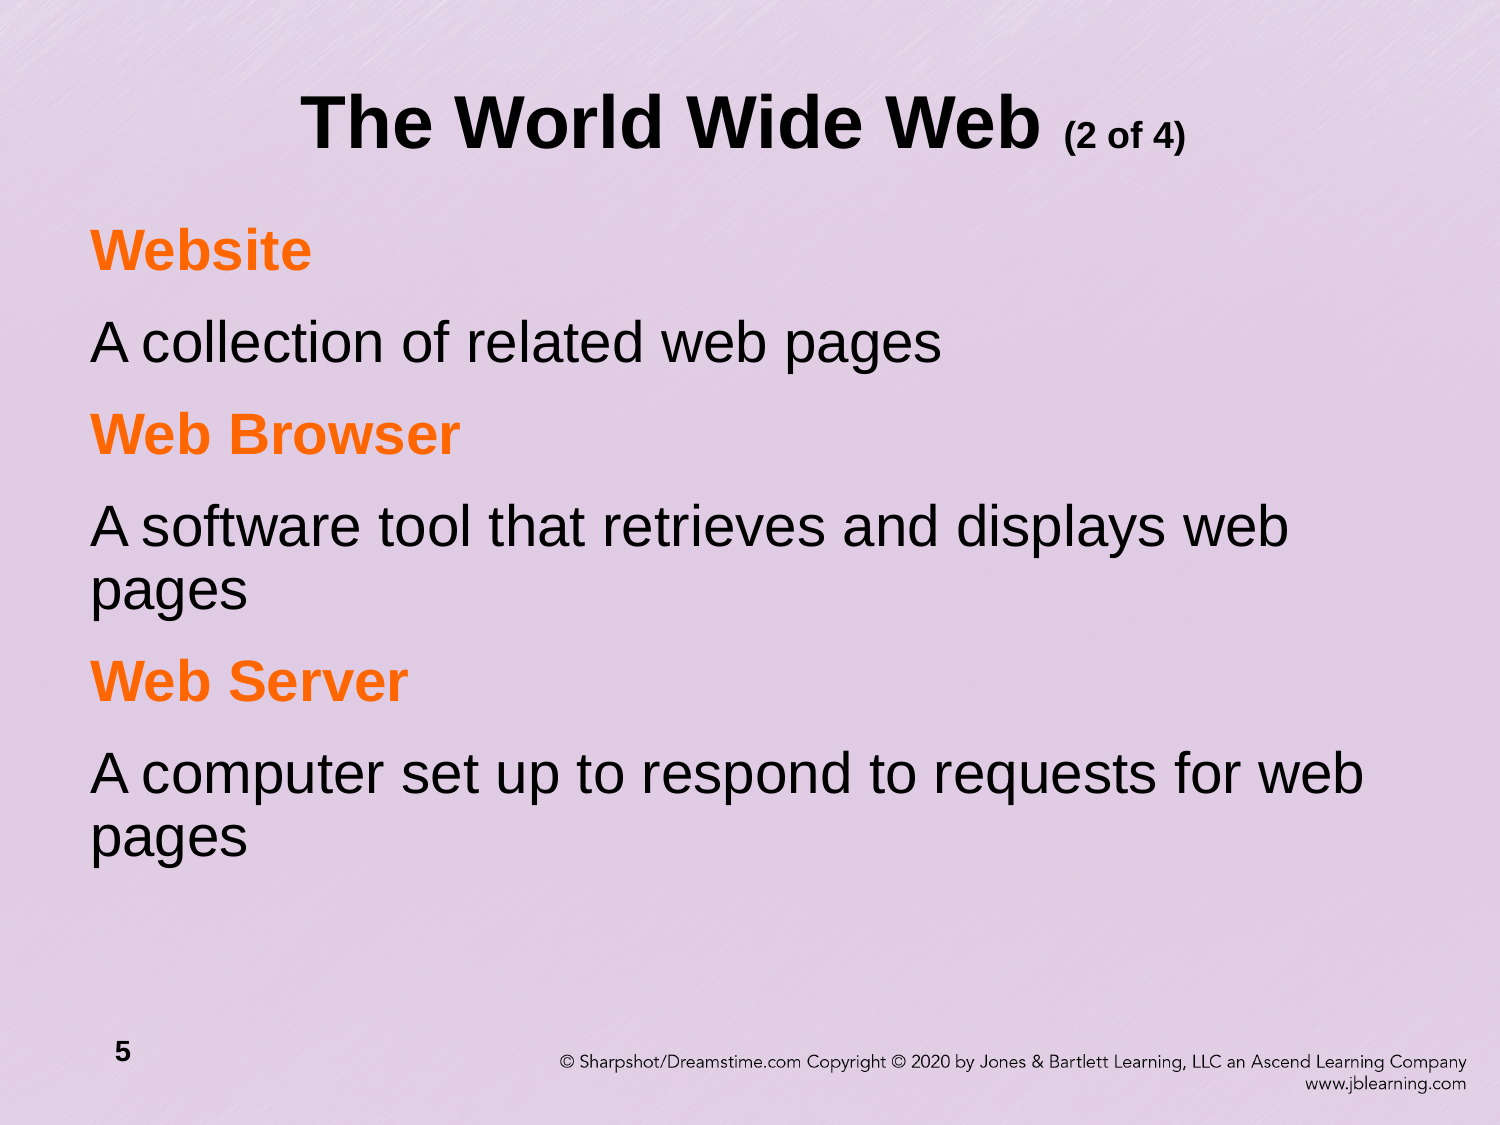

# The World Wide Web (2 of 4)
Website
A collection of related web pages
Web Browser
A software tool that retrieves and displays web pages
Web Server
A computer set up to respond to requests for web pages

5